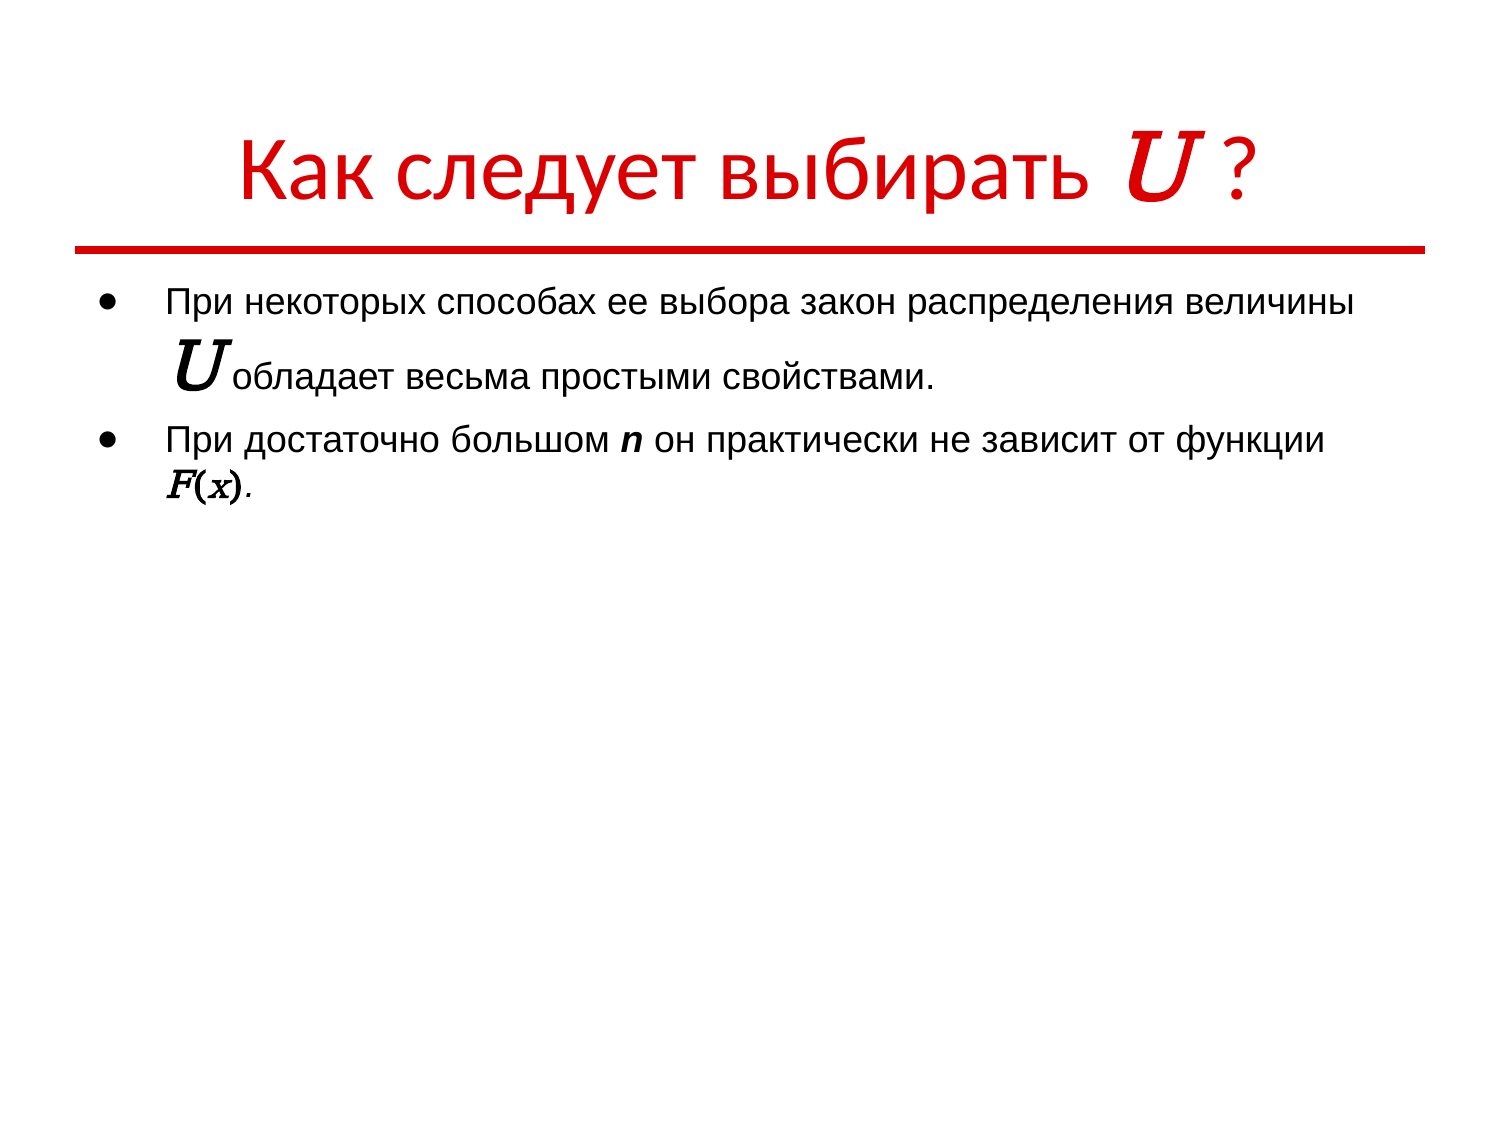

# Как следует выбирать U ?
При некоторых способах ее выбора закон распределения величины U обладает весьма простыми свойствами.
При достаточно большом n он практически не зависит от функции F(х).